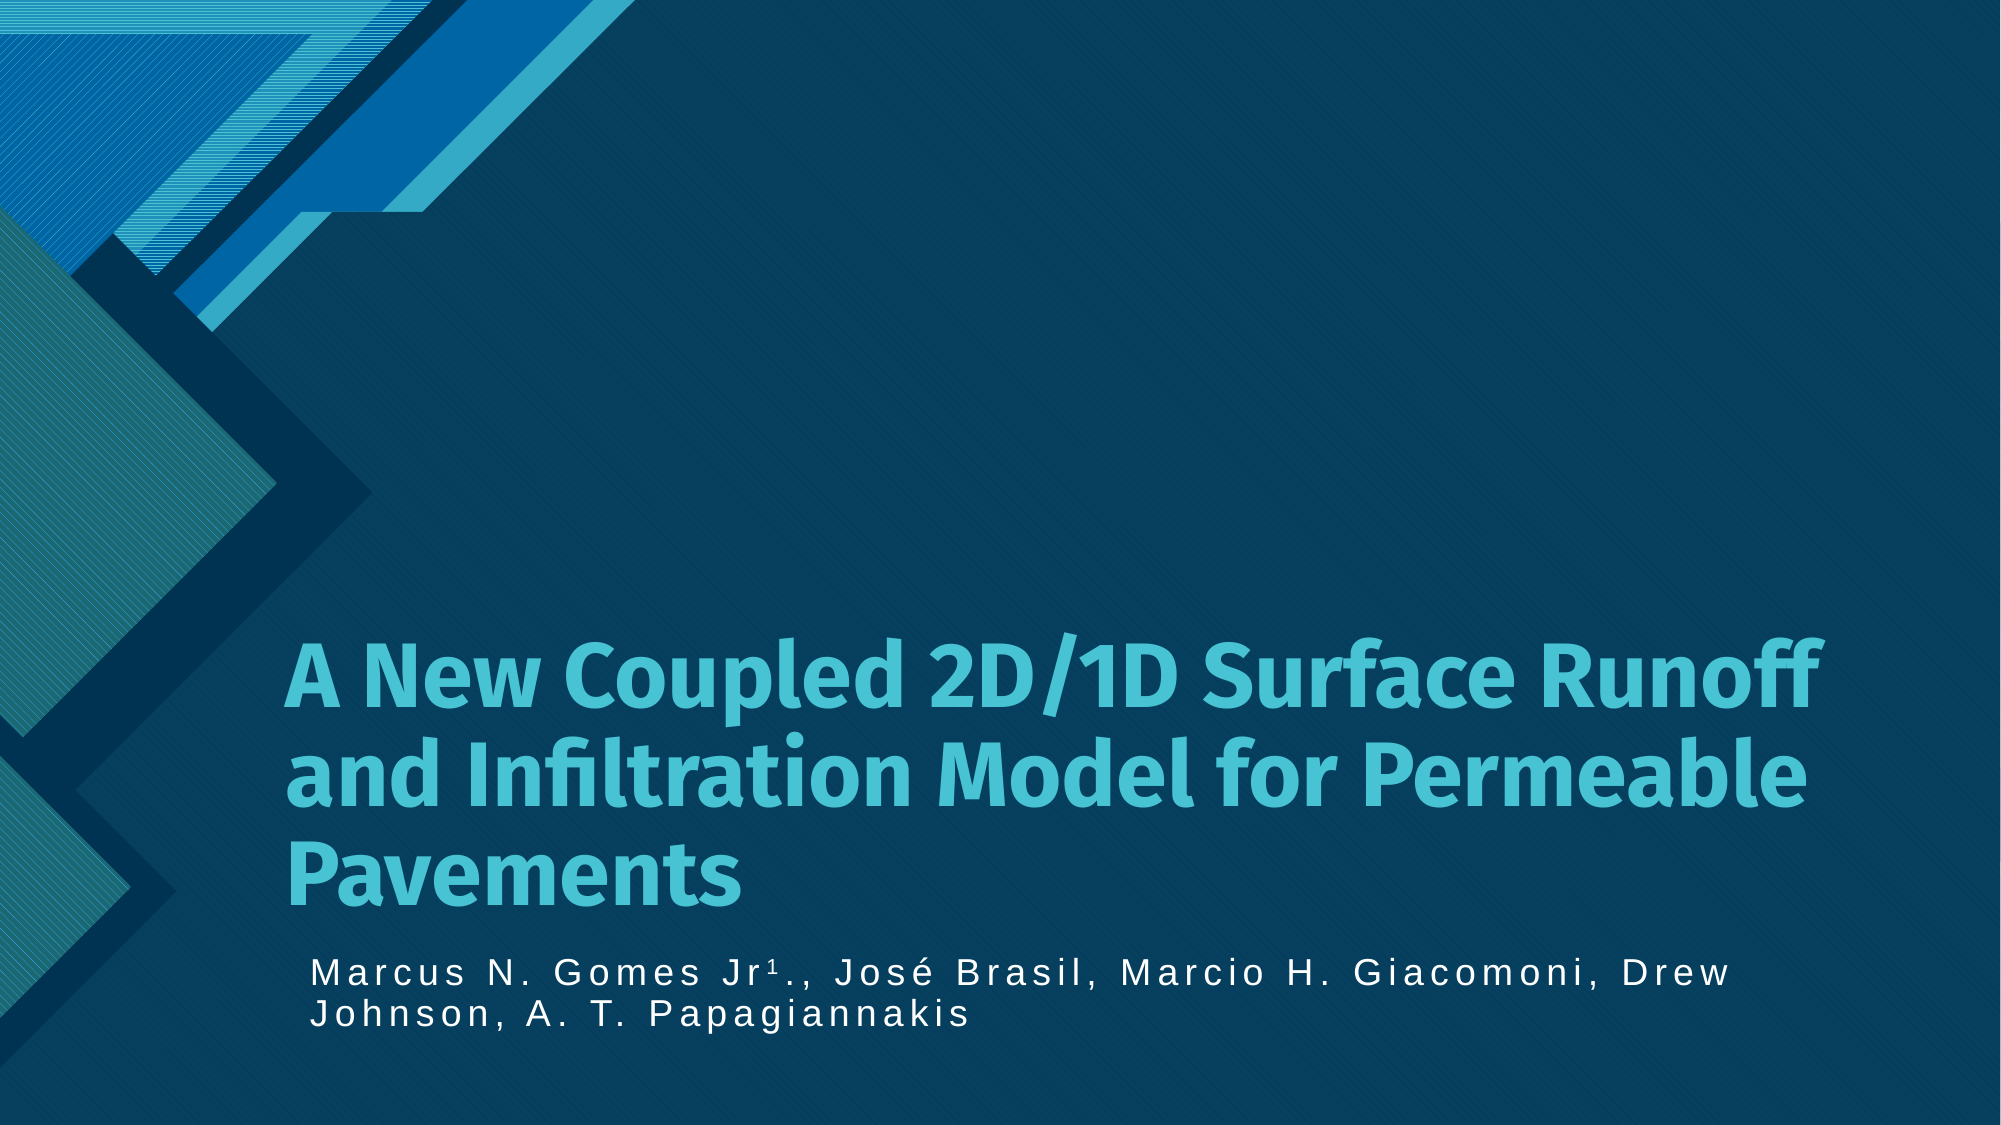

# A New Coupled 2D/1D Surface Runoff and Infiltration Model for Permeable Pavements
Marcus N. Gomes Jr1., José Brasil, Marcio H. Giacomoni, Drew Johnson, A. T. Papagiannakis